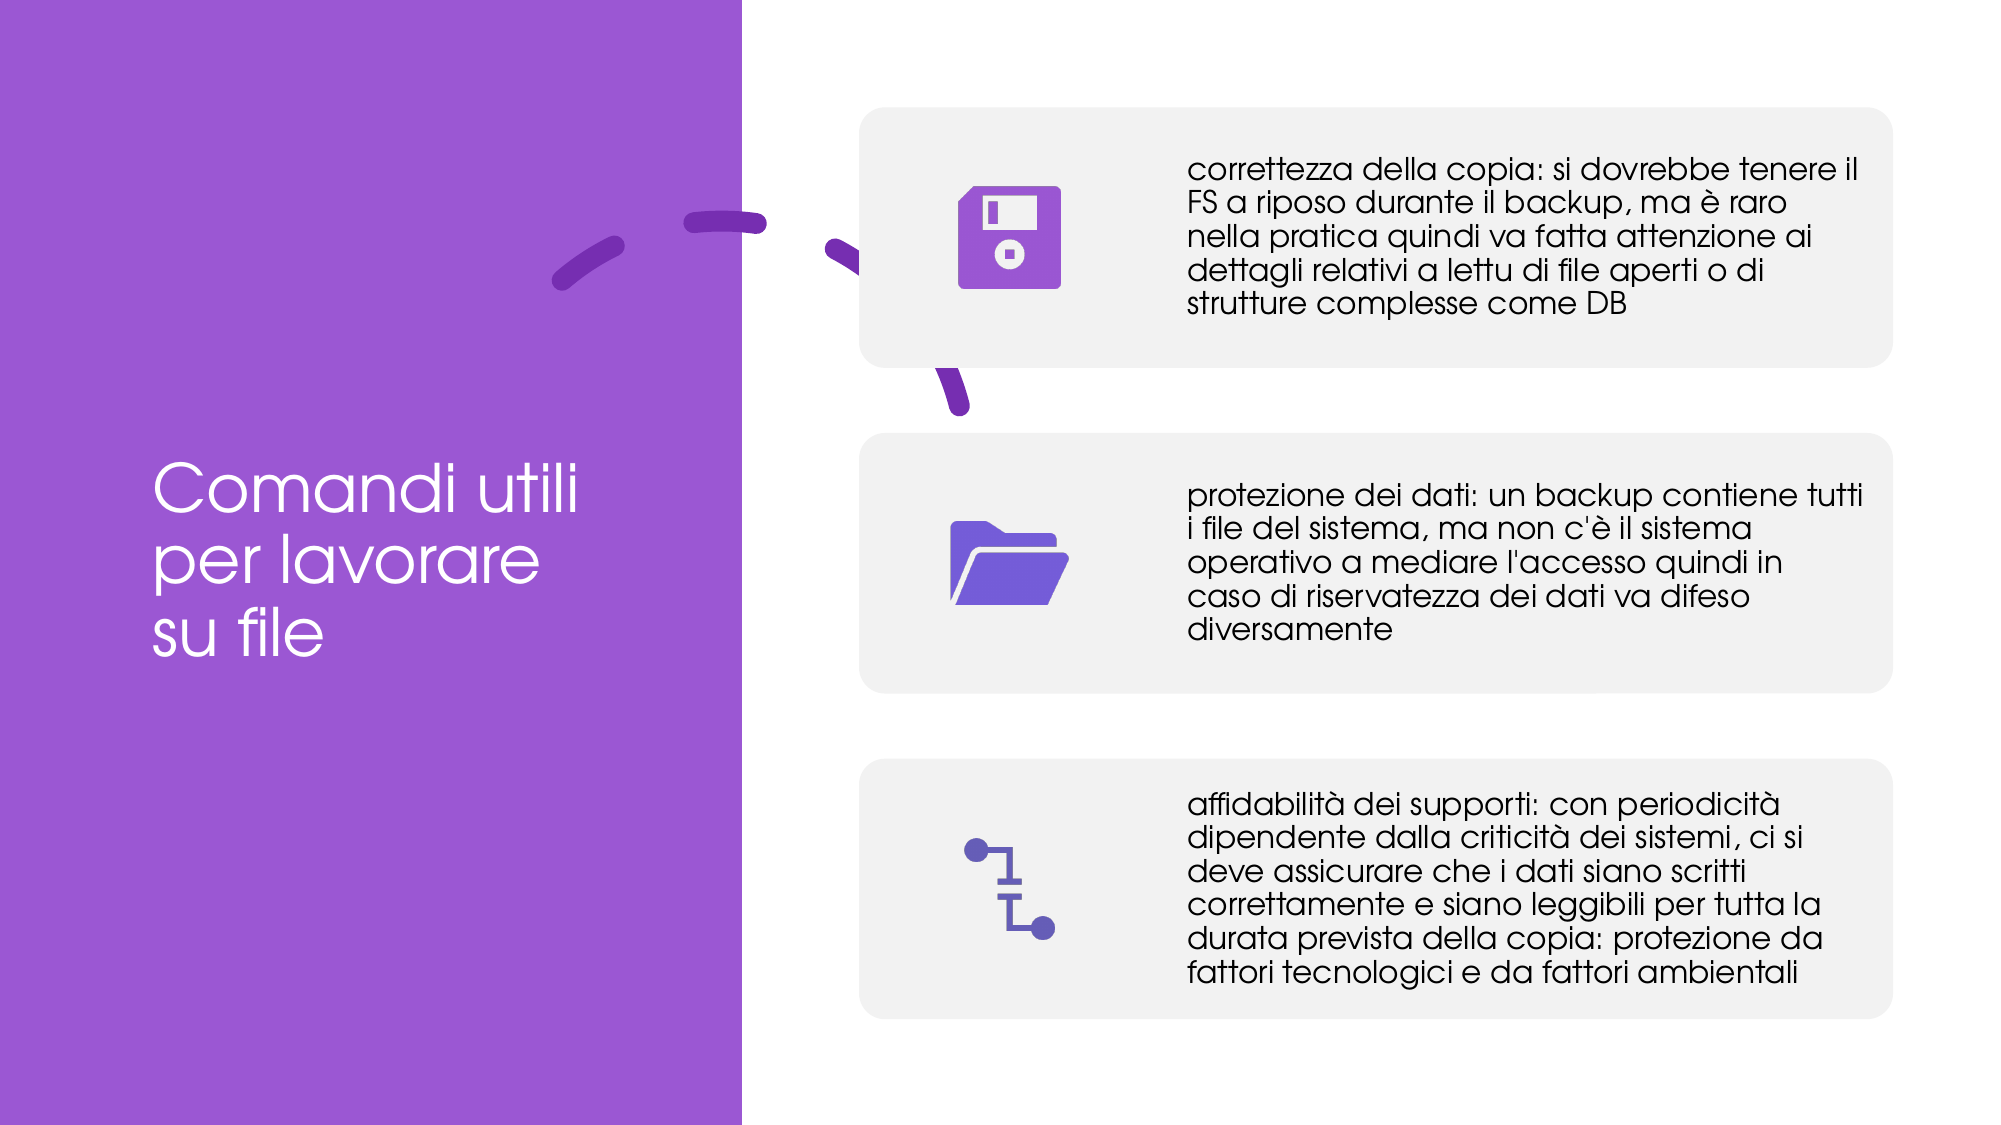

# Comandi utili per lavorare su file
correttezza della copia: si dovrebbe tenere il FS a riposo durante il backup, ma è raro nella pratica quindi va fatta attenzione ai dettagli relativi a lettu di file aperti o di strutture complesse come DB
protezione dei dati: un backup contiene tutti i file del sistema, ma non c'è il sistema operativo a mediare l'accesso quindi in caso di riservatezza dei dati va difeso diversamente
affidabilità dei supporti: con periodicità dipendente dalla criticità dei sistemi, ci si deve assicurare che i dati siano scritti correttamente e siano leggibili per tutta la durata prevista della copia: protezione da fattori tecnologici e da fattori ambientali